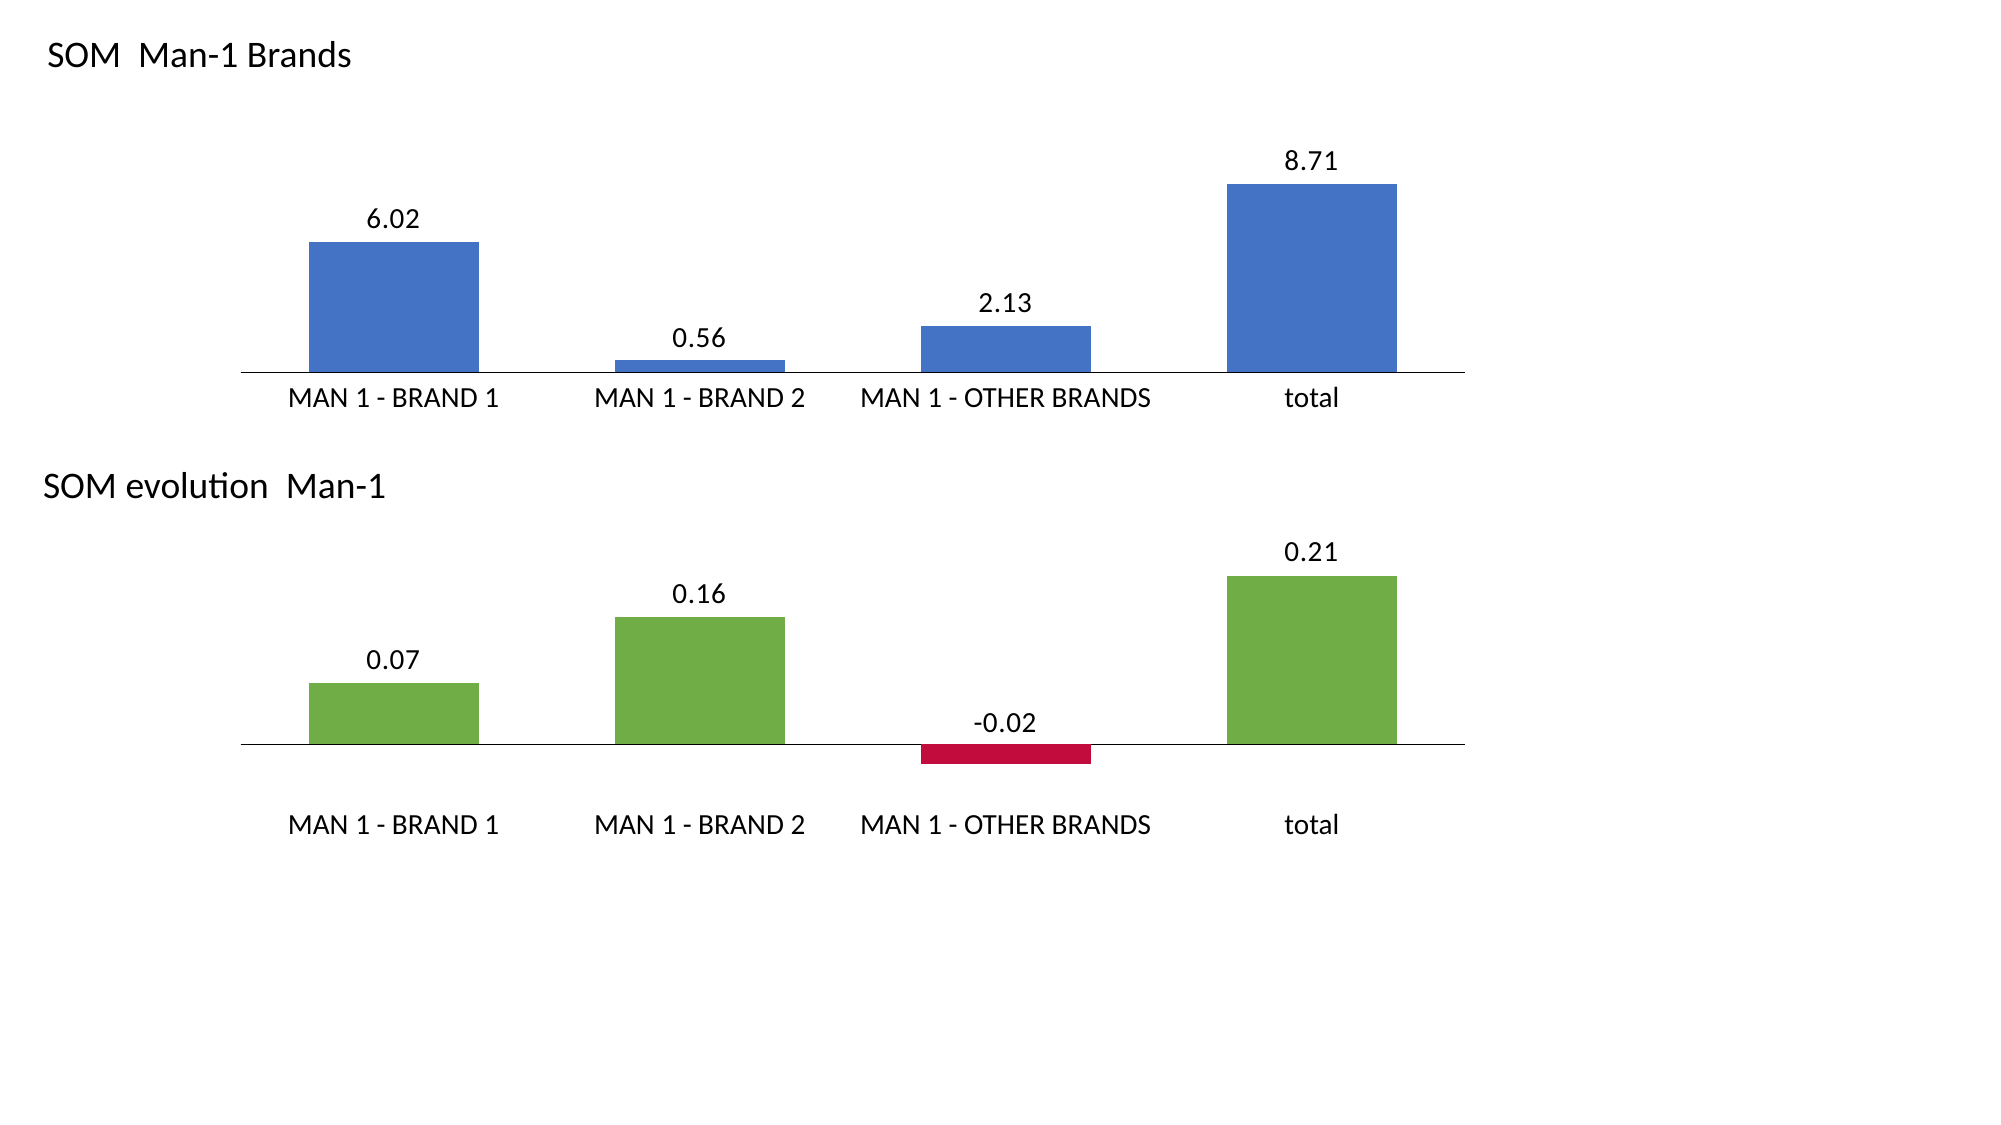

SOM  Man-1 Brands

### Chart

| Category |  |
|---|---|
MAN 1 - BRAND 1
MAN 1 - BRAND 2
MAN 1 - OTHER BRANDS
total
SOM evolution  Man-1

### Chart

| Category |  |
|---|---|
MAN 1 - BRAND 1
MAN 1 - BRAND 2
MAN 1 - OTHER BRANDS
total